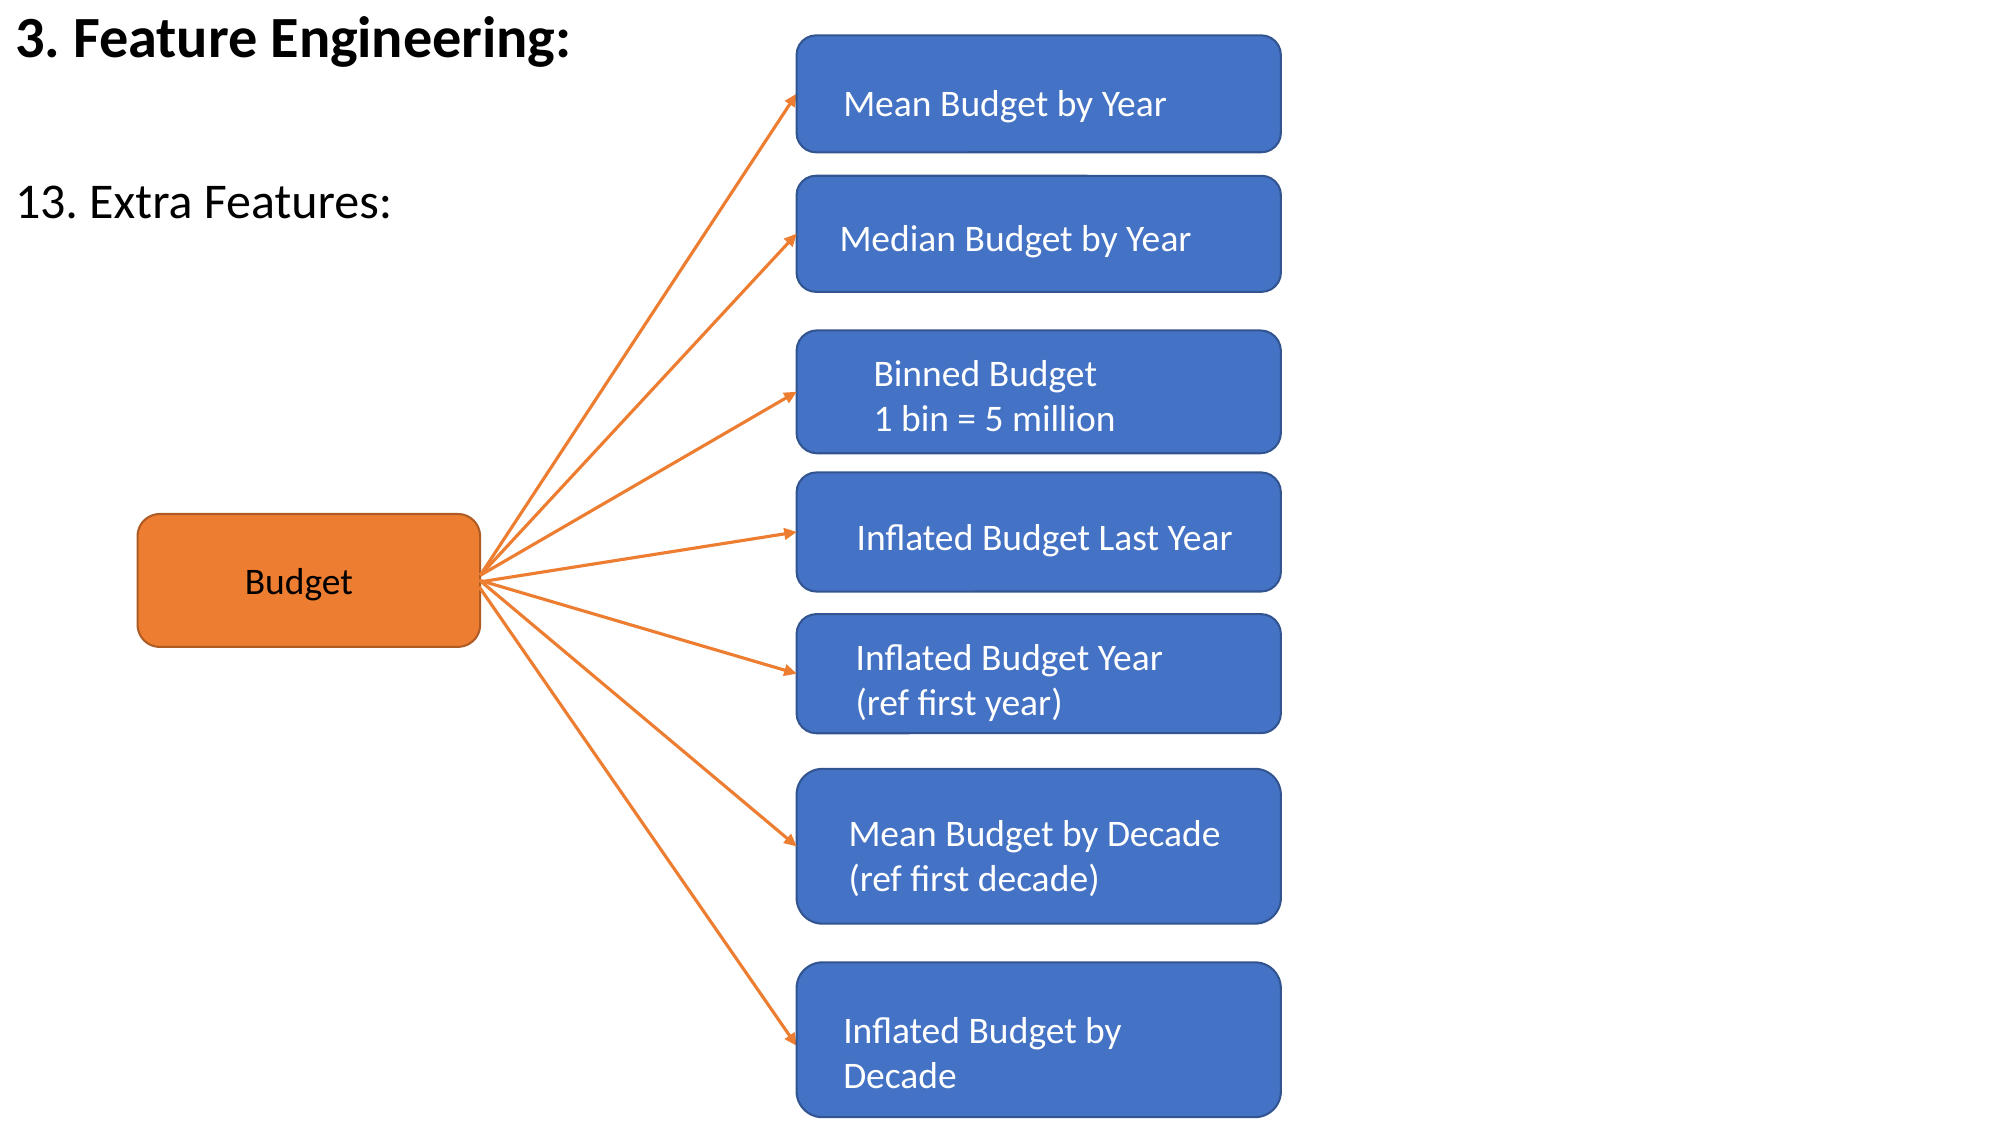

3. Feature Engineering:

13. Extra Features:

Mean Budget by Year

Median Budget by Year

Binned Budget
1 bin = 5 million

Inflated Budget Last Year

Budget

Inflated Budget Year
(ref first year)

Mean Budget by Decade
(ref first decade)

Inflated Budget by Decade